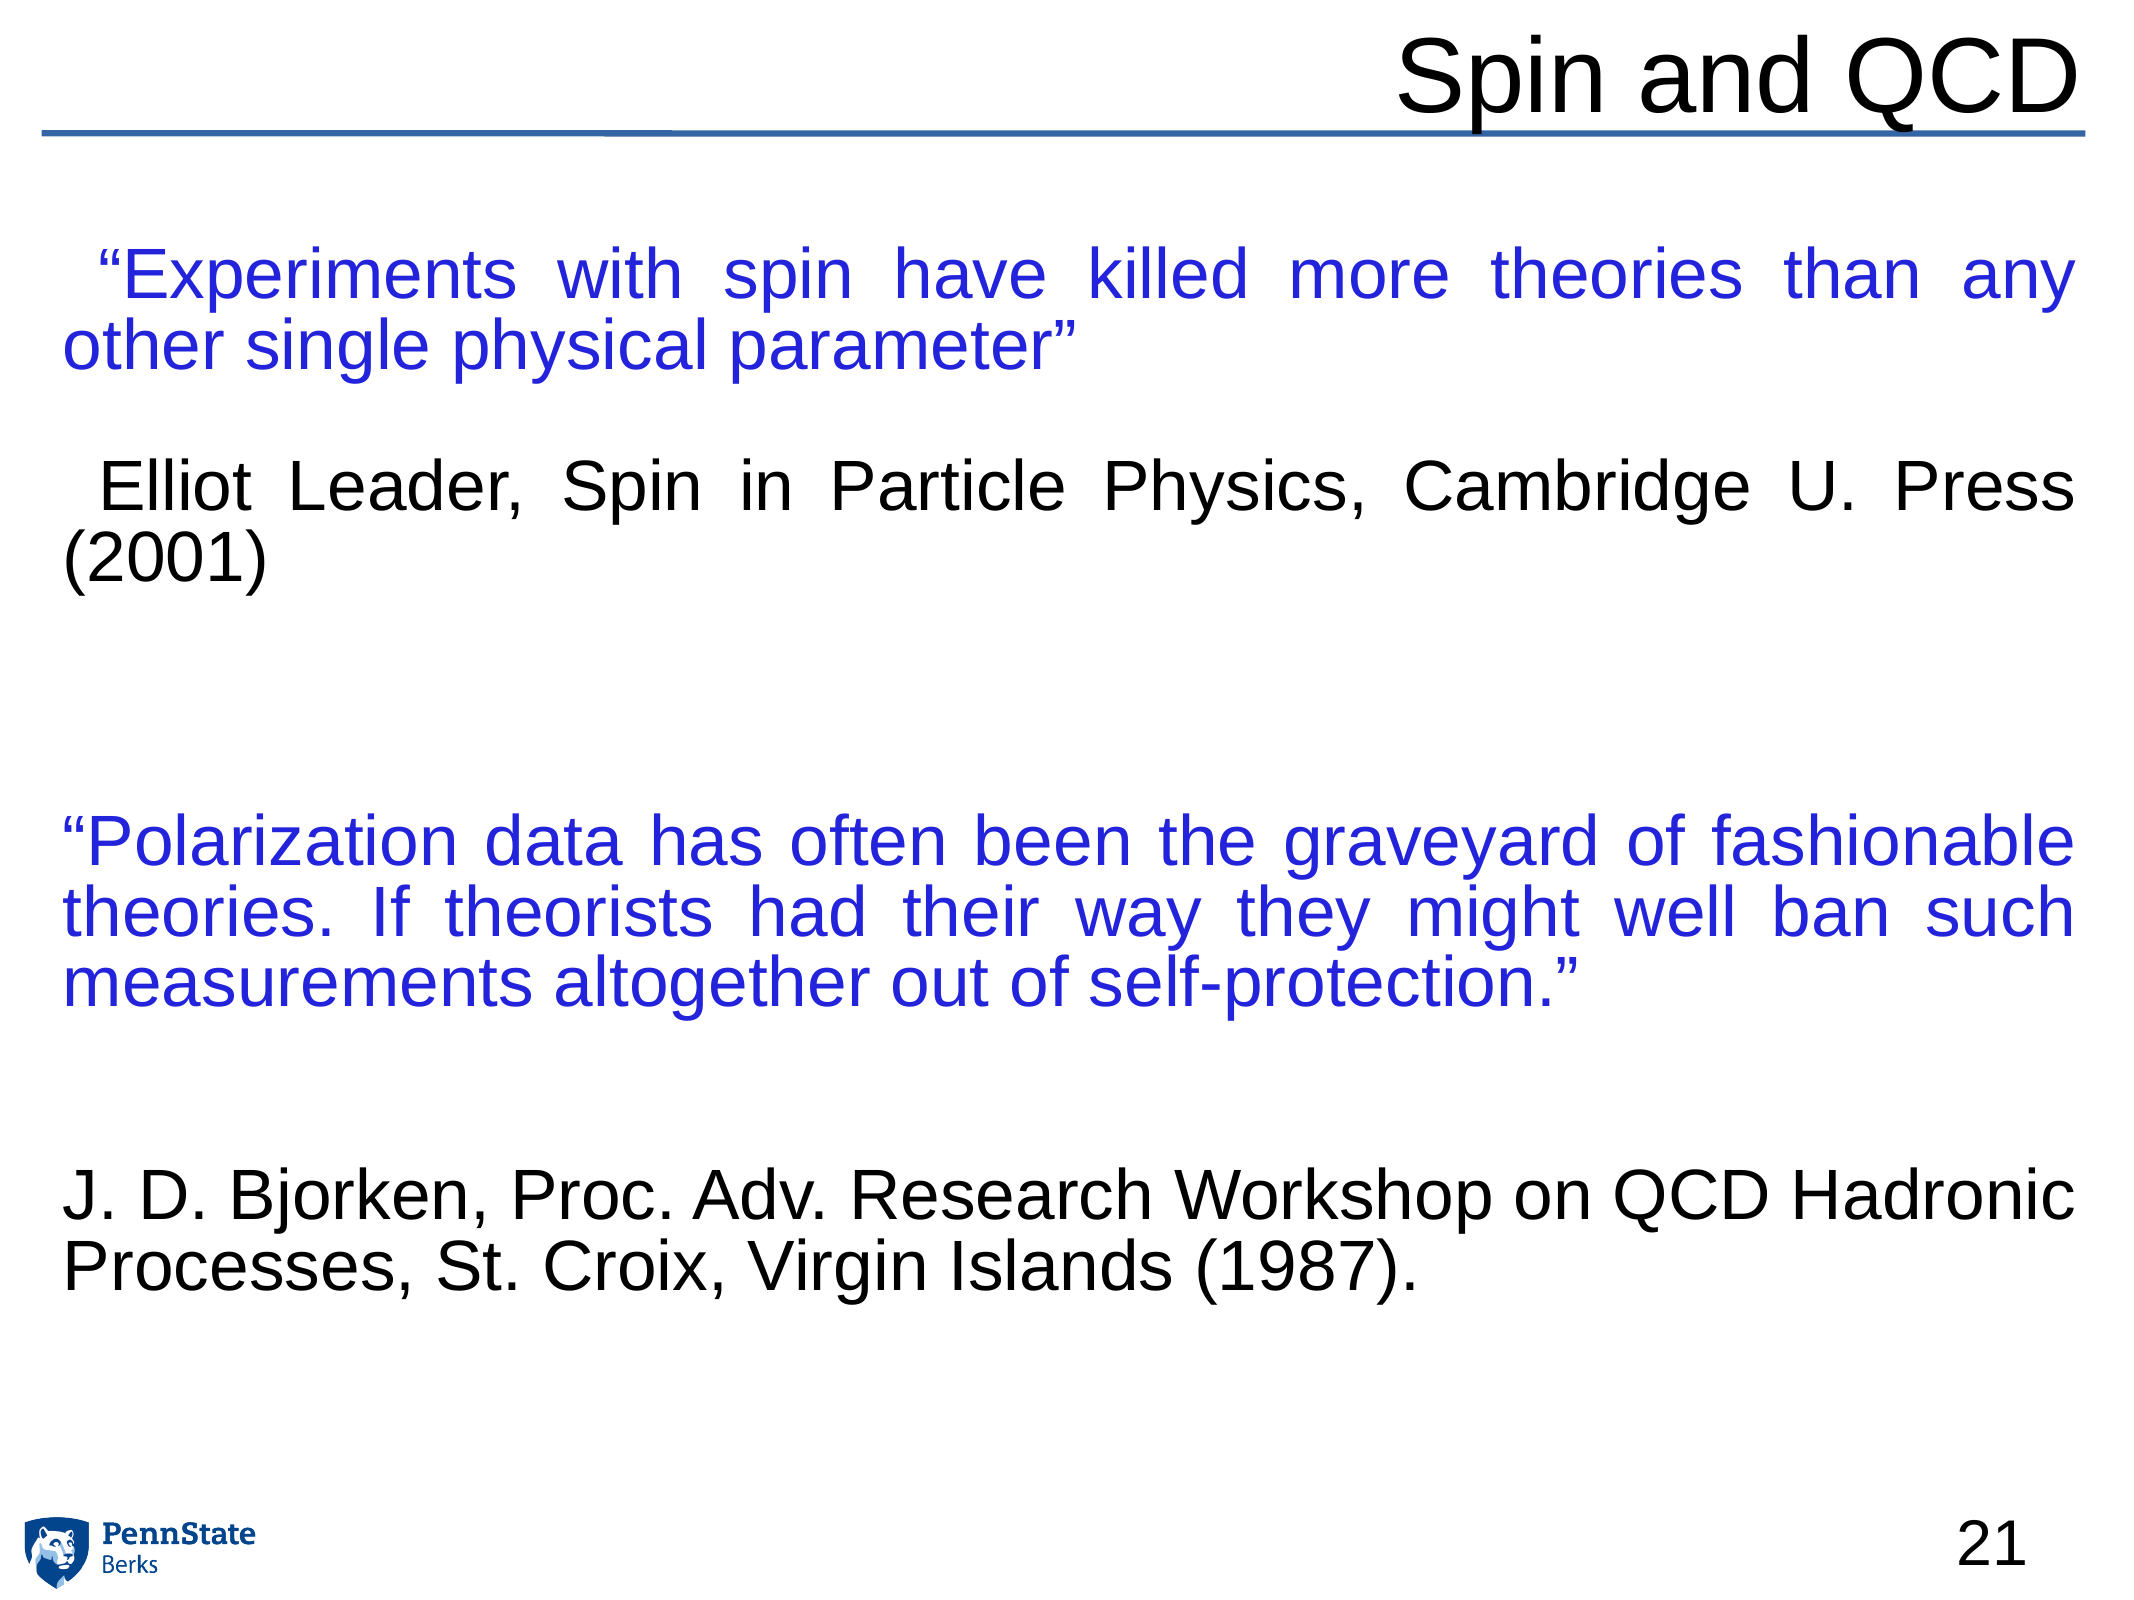

Spin and QCD

 “Experiments with spin have killed more theories than any other single physical parameter”

 Elliot Leader, Spin in Particle Physics, Cambridge U. Press (2001)

“Polarization data has often been the graveyard of fashionable theories. If theorists had their way they might well ban such measurements altogether out of self-protection.”

J. D. Bjorken, Proc. Adv. Research Workshop on QCD Hadronic Processes, St. Croix, Virgin Islands (1987).